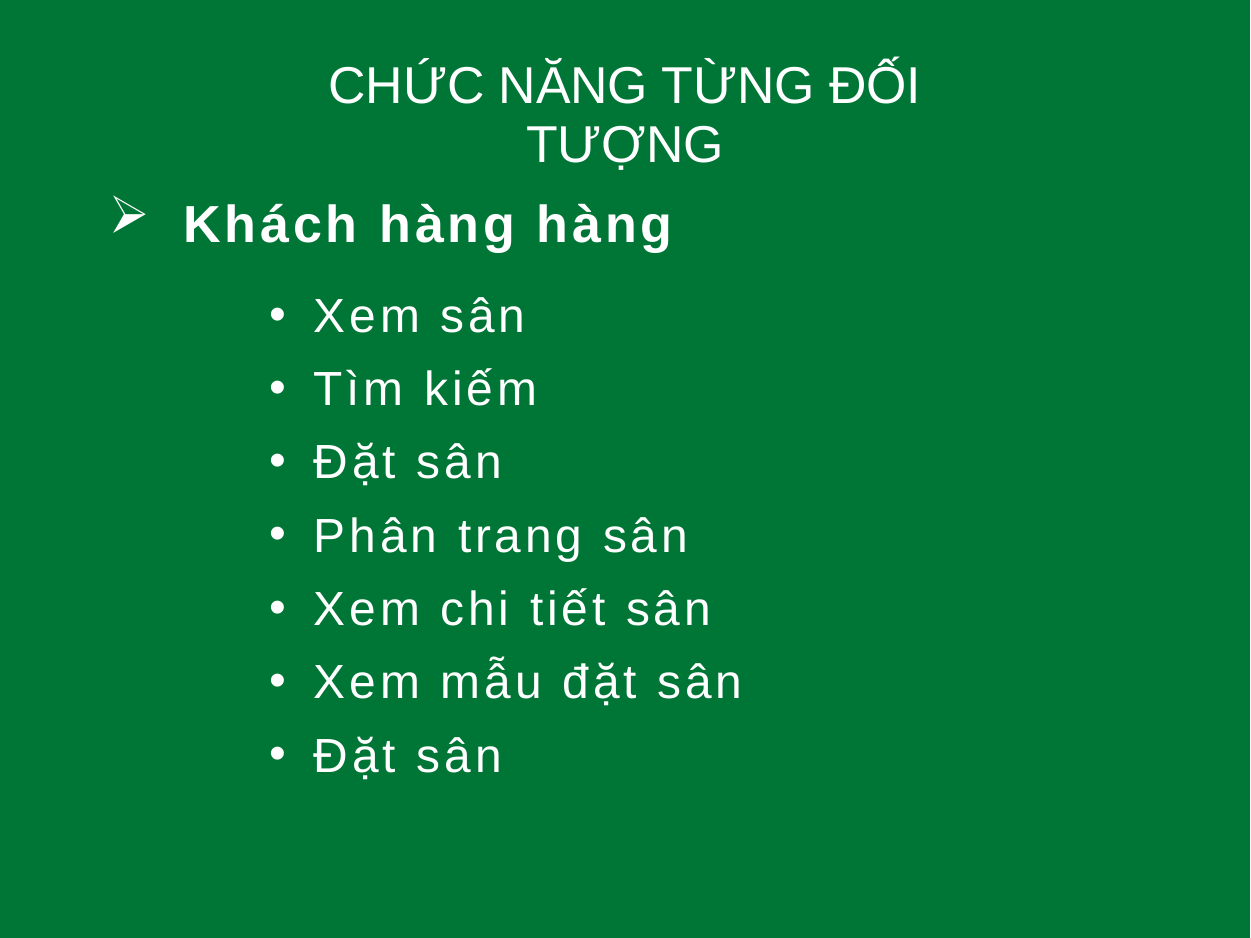

CHỨC NĂNG TỪNG ĐỐI TƯỢNG
Khách hàng hàng
Xem sân
Tìm kiếm
Đặt sân
Phân trang sân
Xem chi tiết sân
Xem mẫu đặt sân
Đặt sân